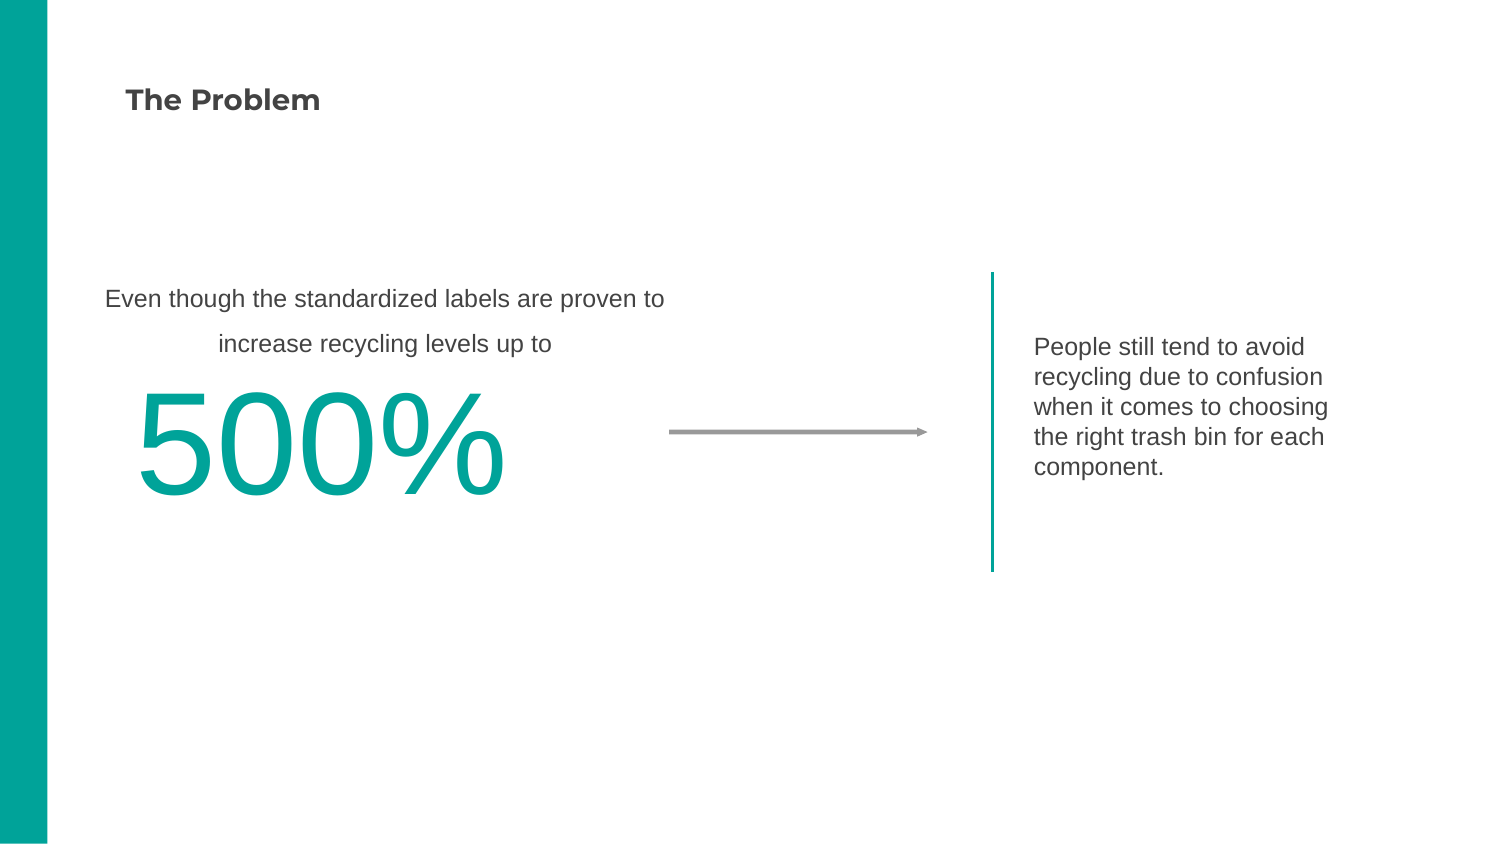

The Problem
Even though the standardized labels are proven to increase recycling levels up to
People still tend to avoid recycling due to confusion when it comes to choosing the right trash bin for each component.
500%